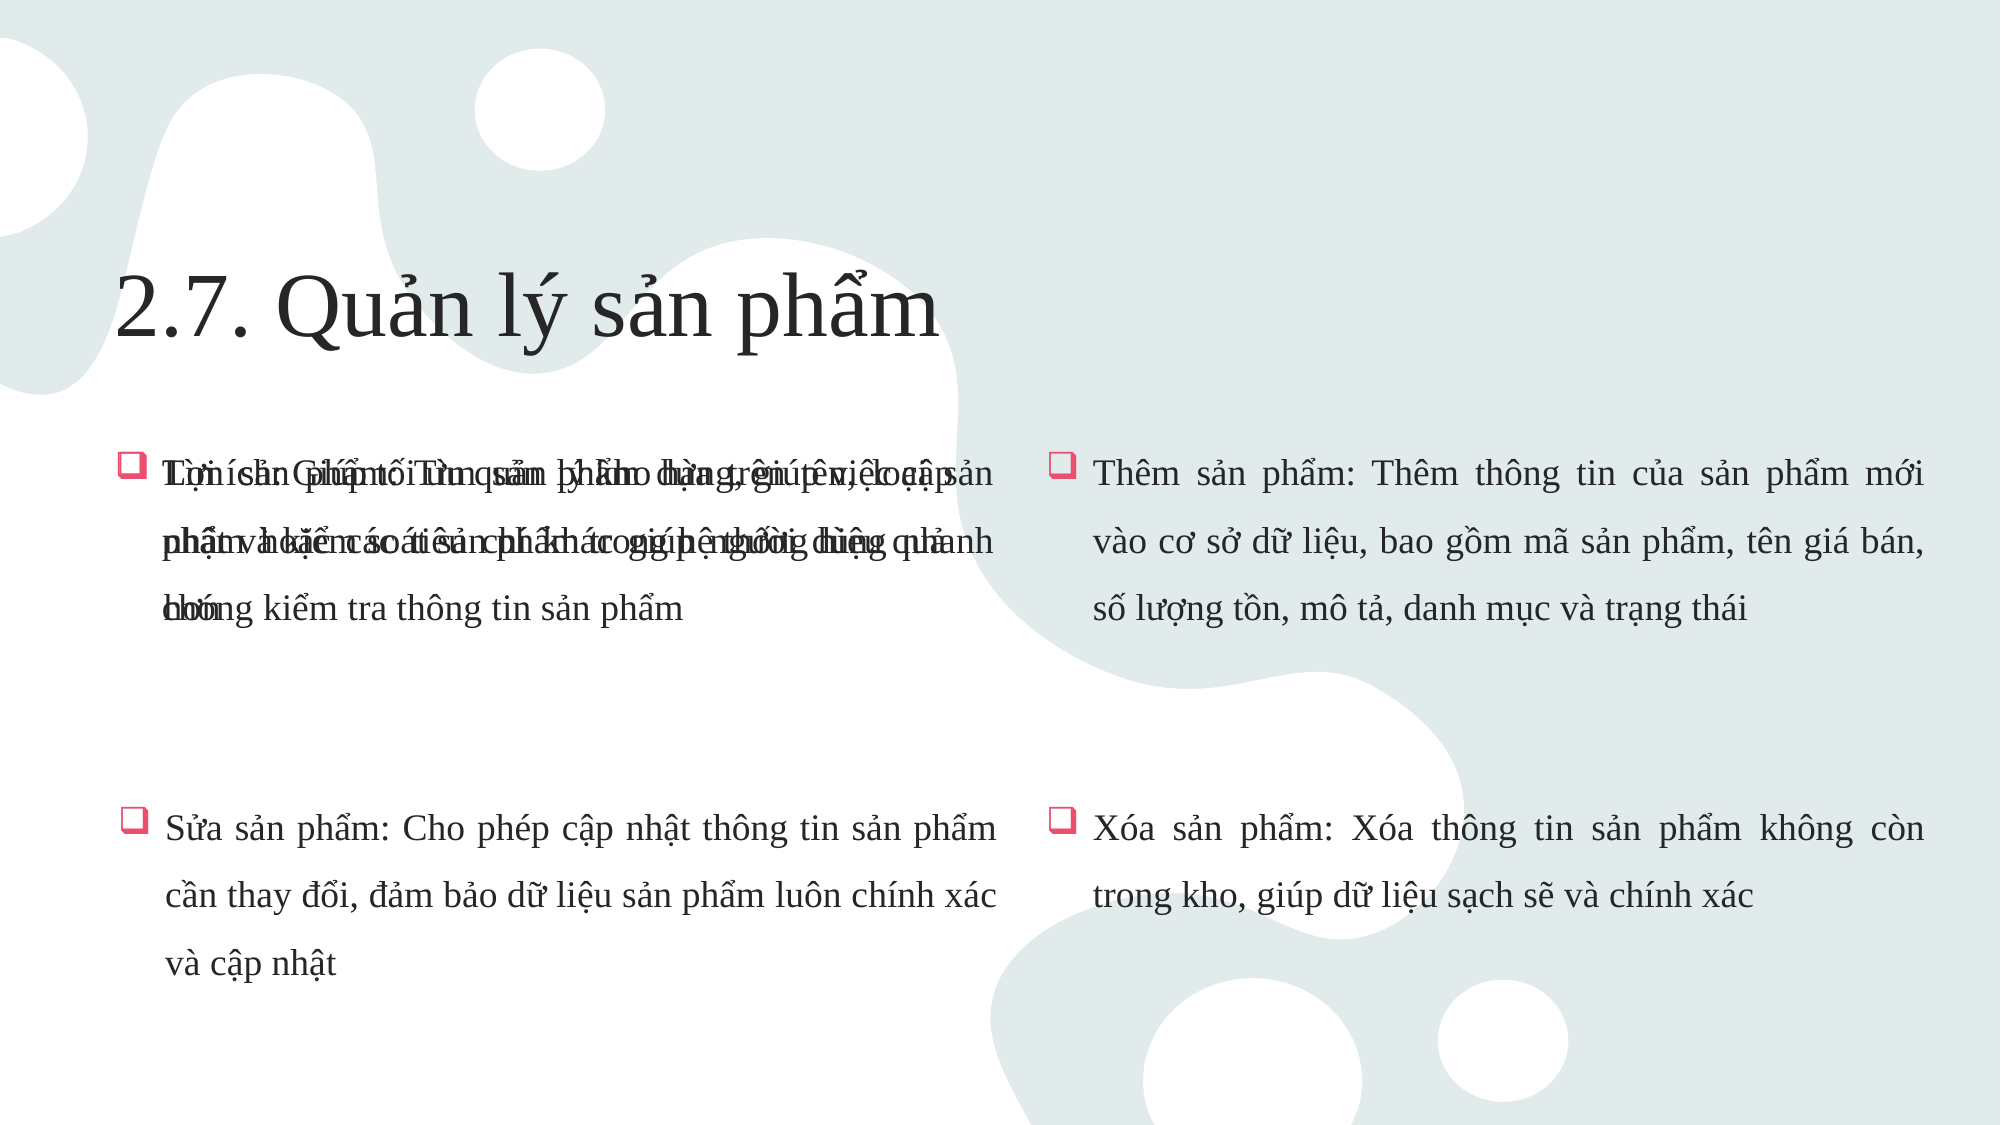

# 2.7. Quản lý sản phẩm
Tìm sản phẩm: Tìm sản phẩm dựa trên tên, loại sản phẩm hoặc các tiêu chí khác giúp người dùng nhanh chóng kiểm tra thông tin sản phẩm

Lợi ích: Giúp tối ưu quản lý kho hàng, giúp việc cập nhật và kiểm soát sản phẩm trong hệ thống hiệu quả hơn
Thêm sản phẩm: Thêm thông tin của sản phẩm mới vào cơ sở dữ liệu, bao gồm mã sản phẩm, tên giá bán, số lượng tồn, mô tả, danh mục và trạng thái

Sửa sản phẩm: Cho phép cập nhật thông tin sản phẩm cần thay đổi, đảm bảo dữ liệu sản phẩm luôn chính xác và cập nhật

Xóa sản phẩm: Xóa thông tin sản phẩm không còn trong kho, giúp dữ liệu sạch sẽ và chính xác